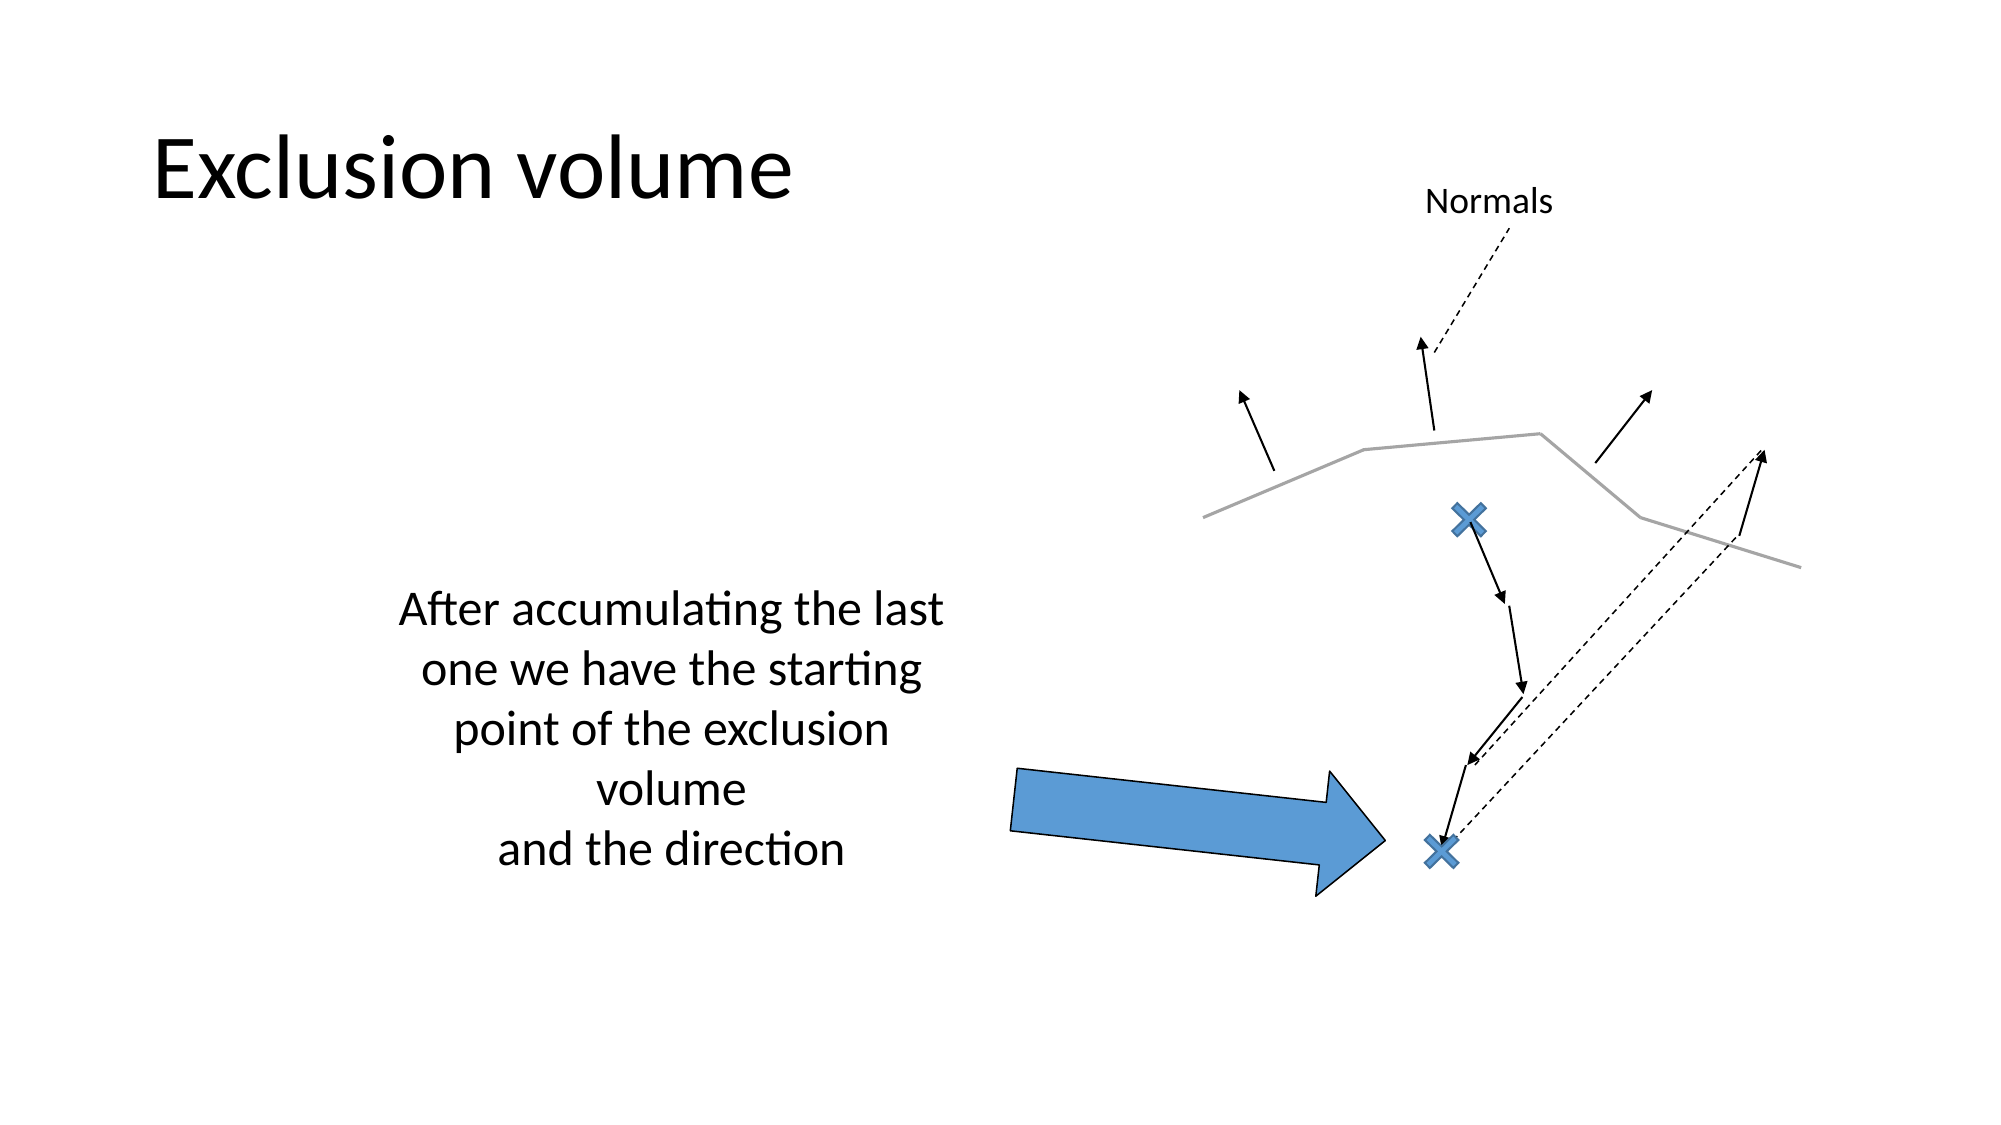

# Exclusion volume
Normals

After accumulating the last one we have the starting point of the exclusion volume
and the direction